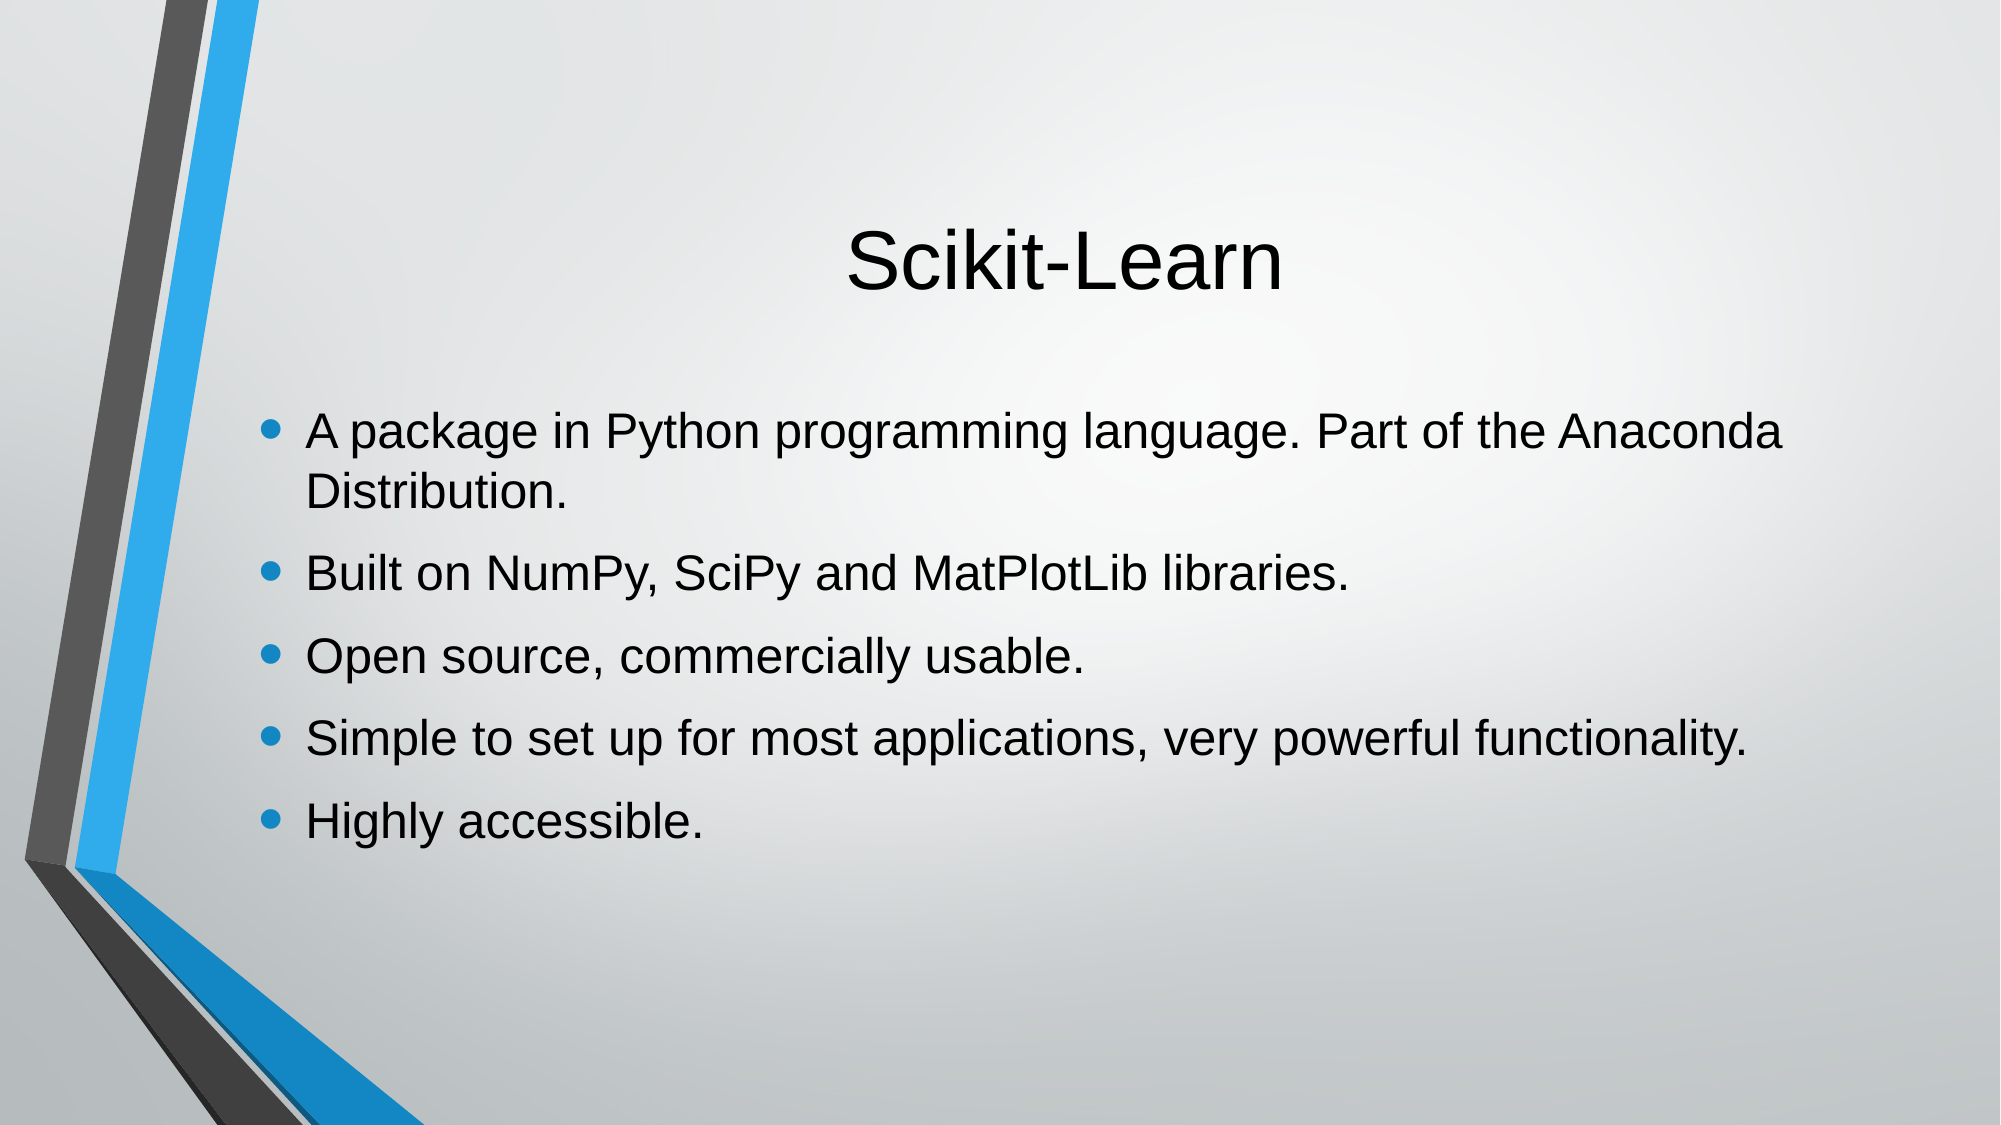

# Scikit-Learn
A package in Python programming language. Part of the Anaconda Distribution.
Built on NumPy, SciPy and MatPlotLib libraries.
Open source, commercially usable.
Simple to set up for most applications, very powerful functionality.
Highly accessible.